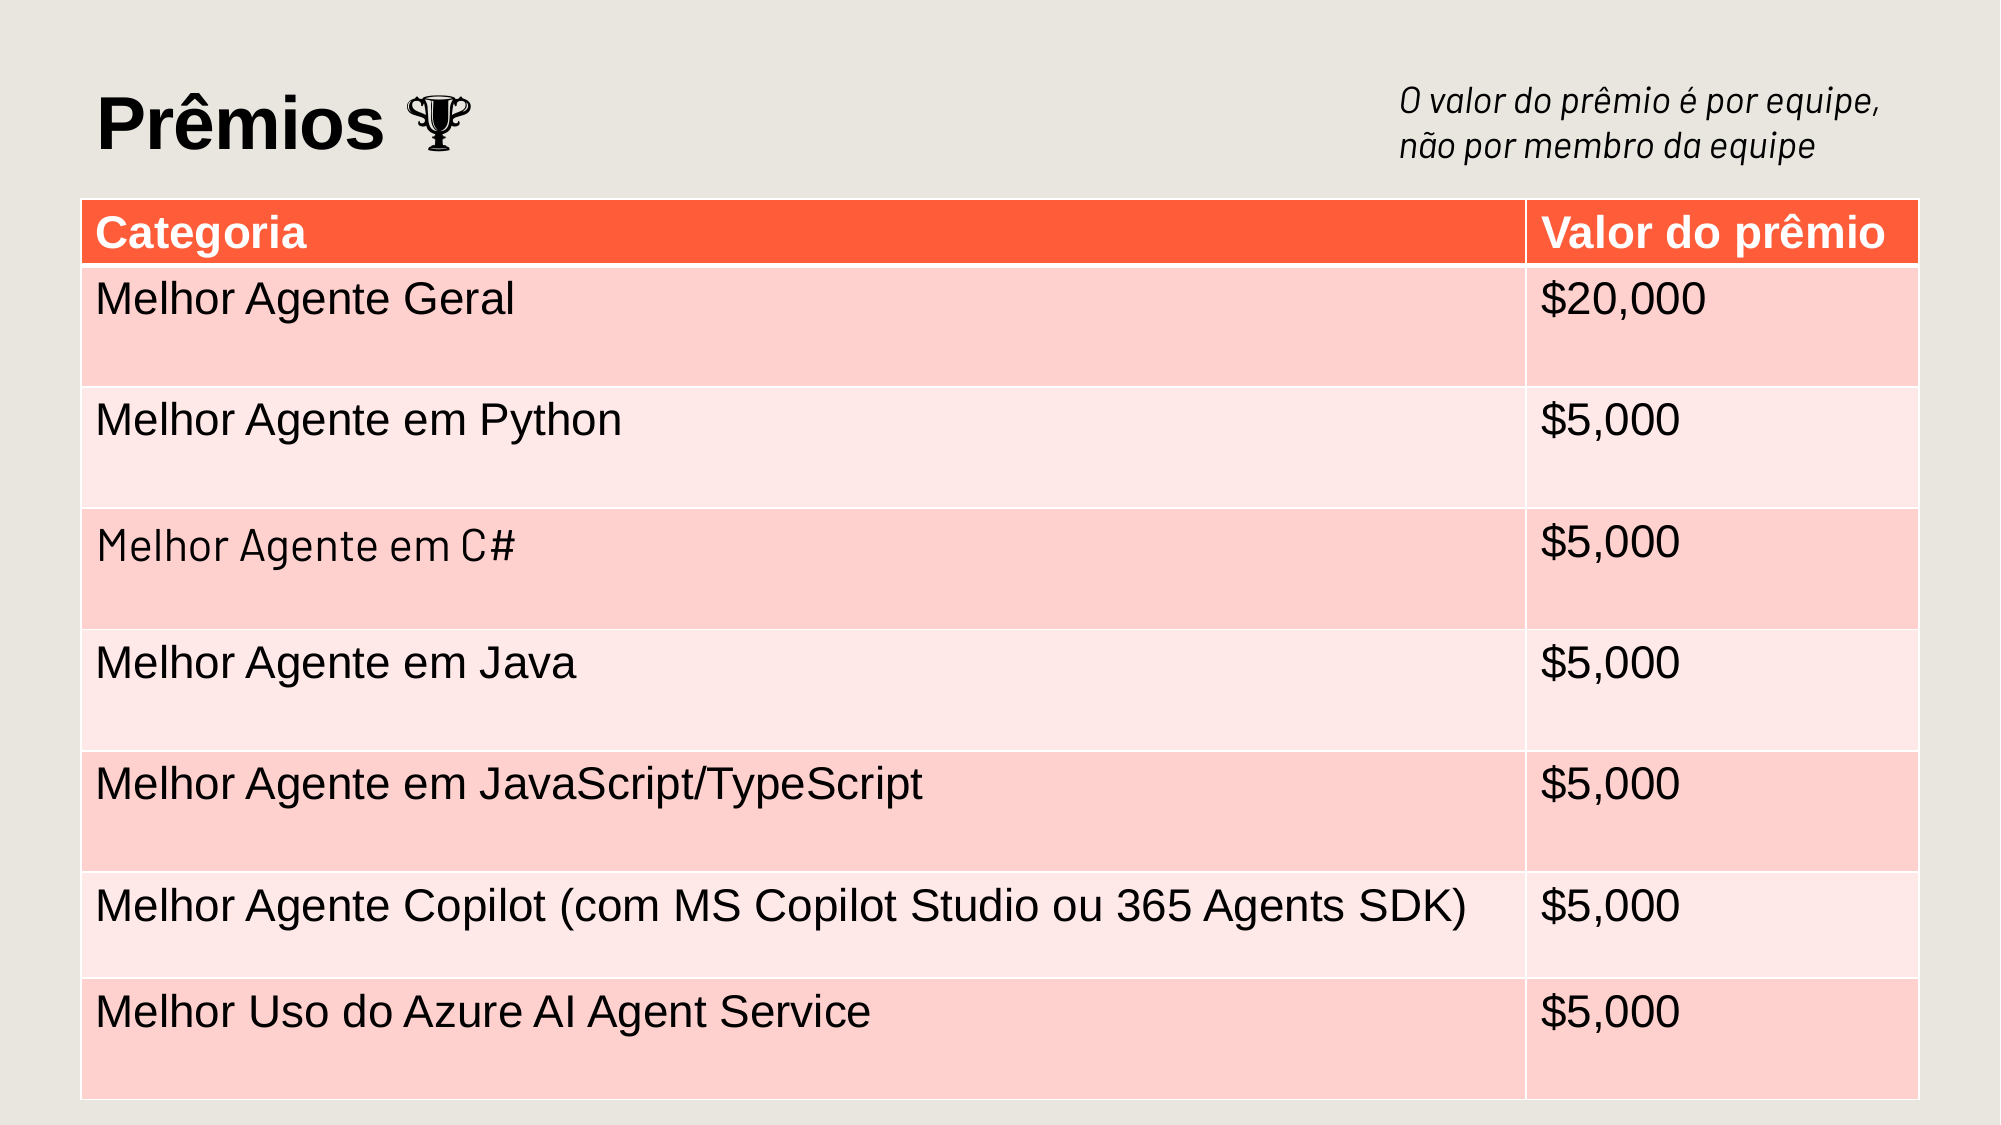

# Prêmios 🏆
O valor do prêmio é por equipe, não por membro da equipe
| Categoria | Valor do prêmio |
| --- | --- |
| Melhor Agente Geral | $20,000 |
| Melhor Agente em Python | $5,000 |
| Melhor Agente em C# | $5,000 |
| Melhor Agente em Java | $5,000 |
| Melhor Agente em JavaScript/TypeScript | $5,000 |
| Melhor Agente Copilot (com MS Copilot Studio ou 365 Agents SDK) | $5,000 |
| Melhor Uso do Azure AI Agent Service | $5,000 |